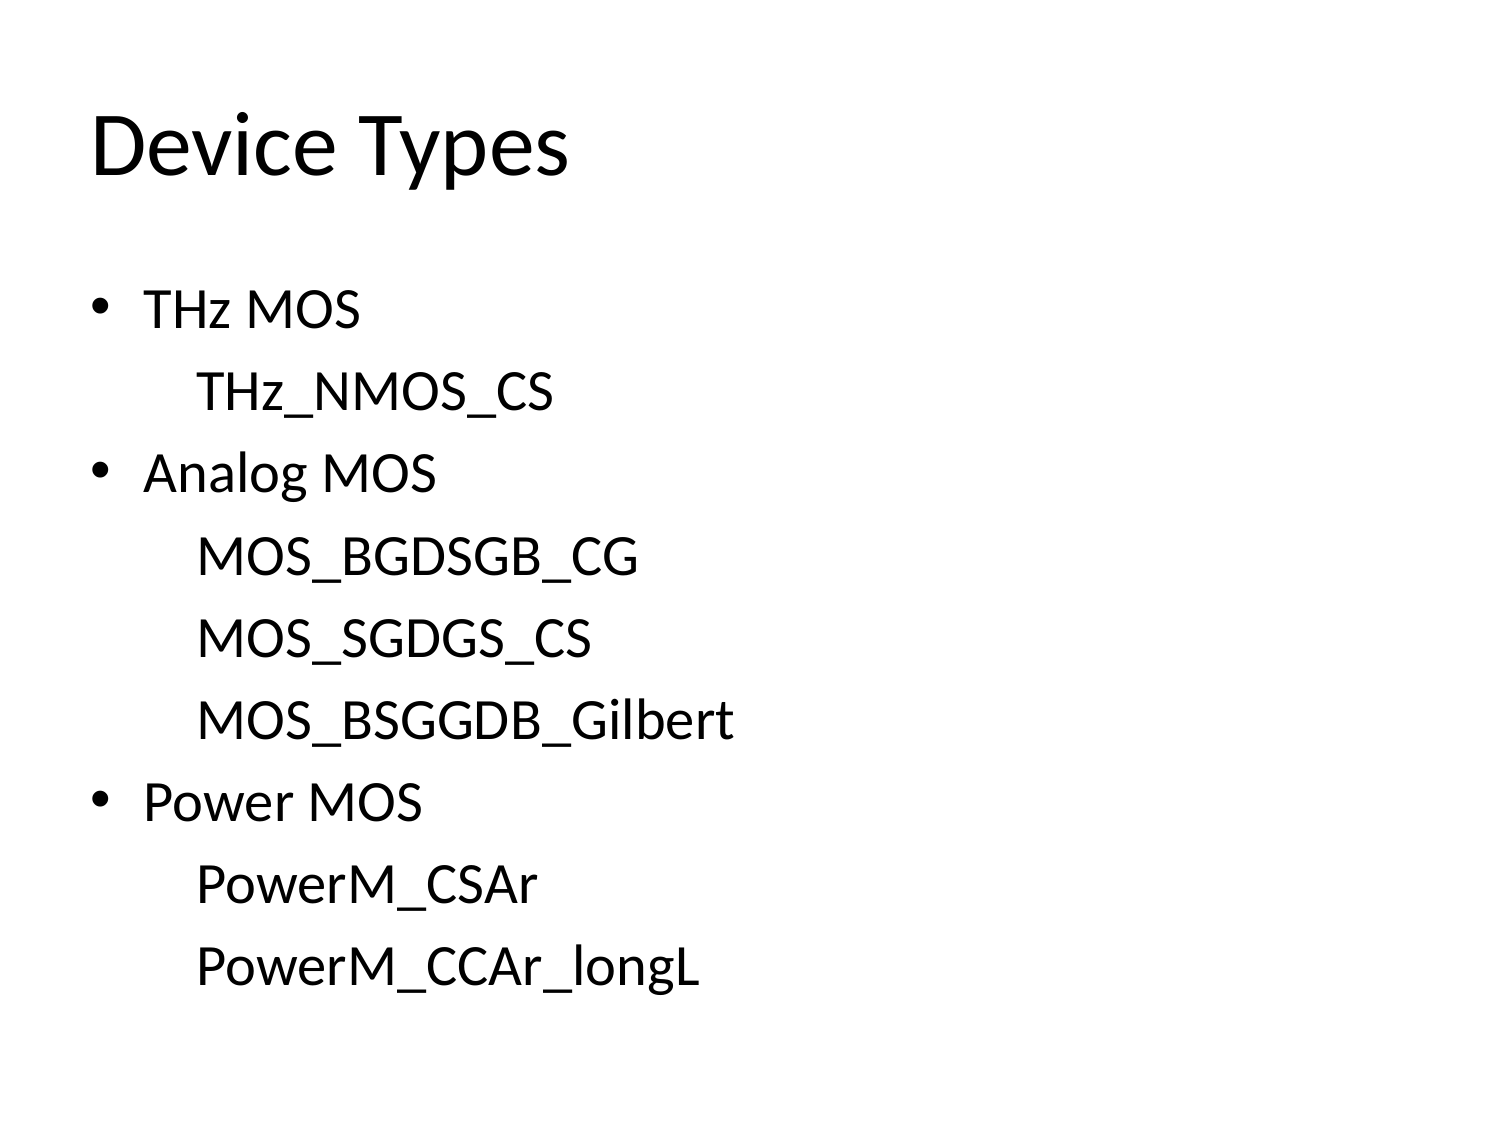

# Device Types
THz MOS
        THz_NMOS_CS
Analog MOS
        MOS_BGDSGB_CG
        MOS_SGDGS_CS
        MOS_BSGGDB_Gilbert
Power MOS
        PowerM_CSAr
        PowerM_CCAr_longL